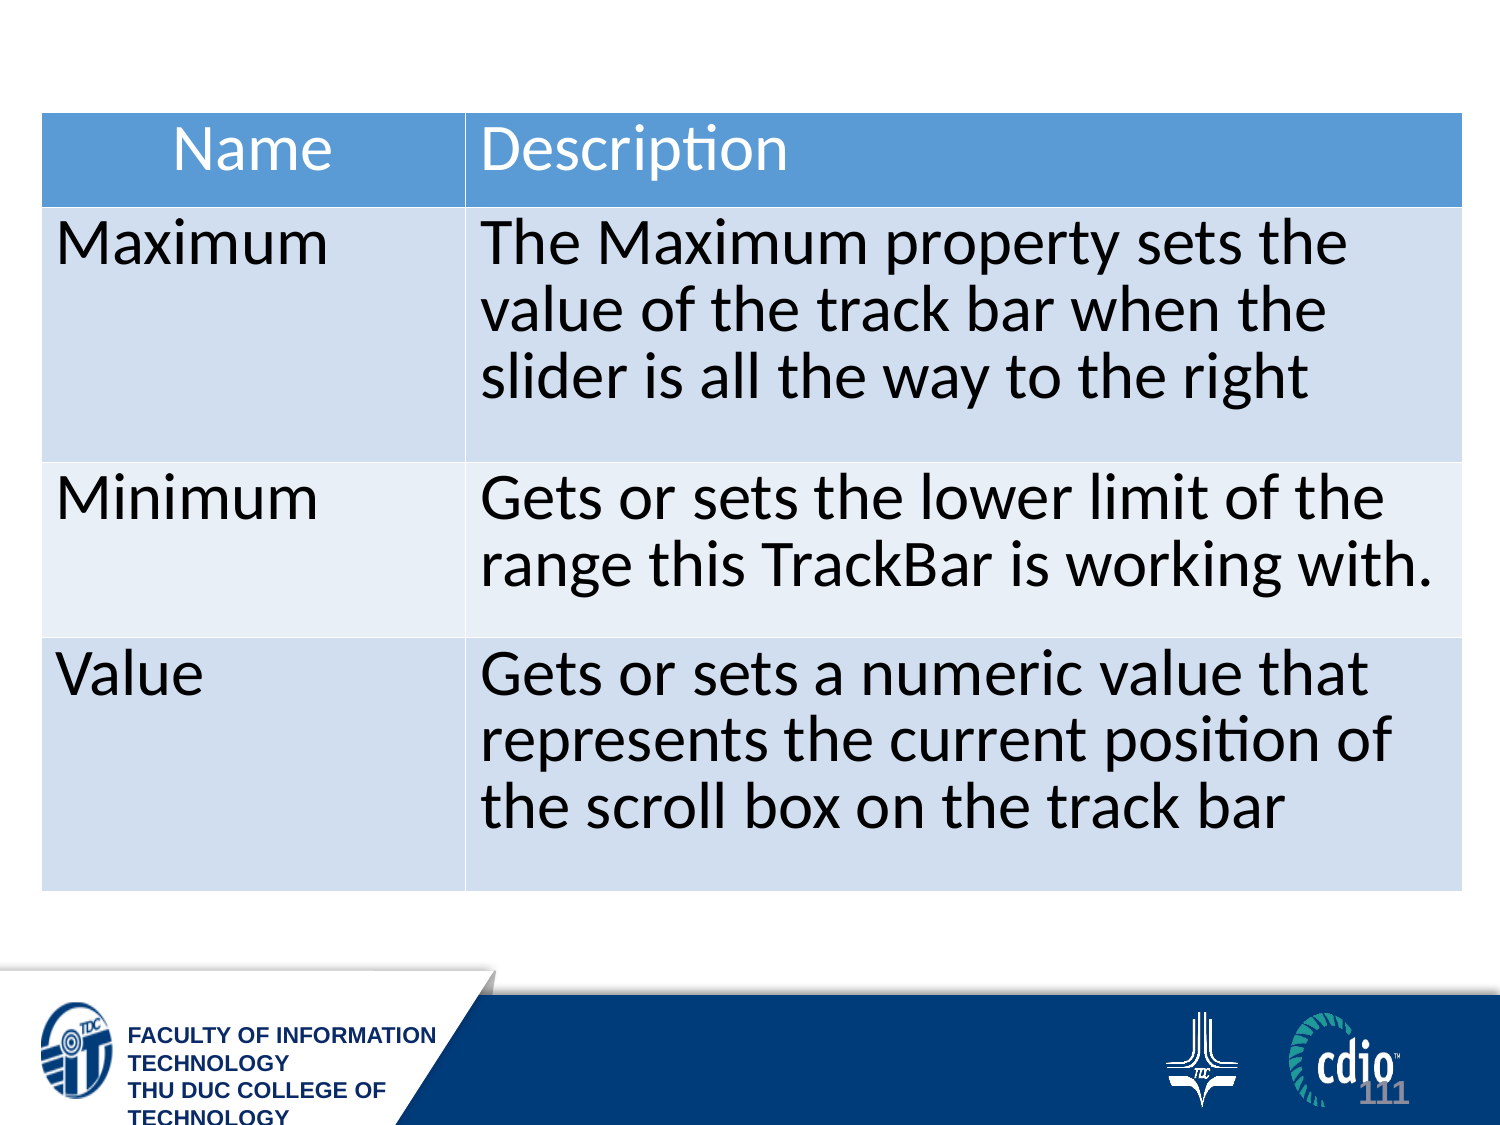

| Name | Description |
| --- | --- |
| Maximum | The Maximum property sets the value of the track bar when the slider is all the way to the right |
| Minimum | Gets or sets the lower limit of the range this TrackBar is working with. |
| Value | Gets or sets a numeric value that represents the current position of the scroll box on the track bar |
111